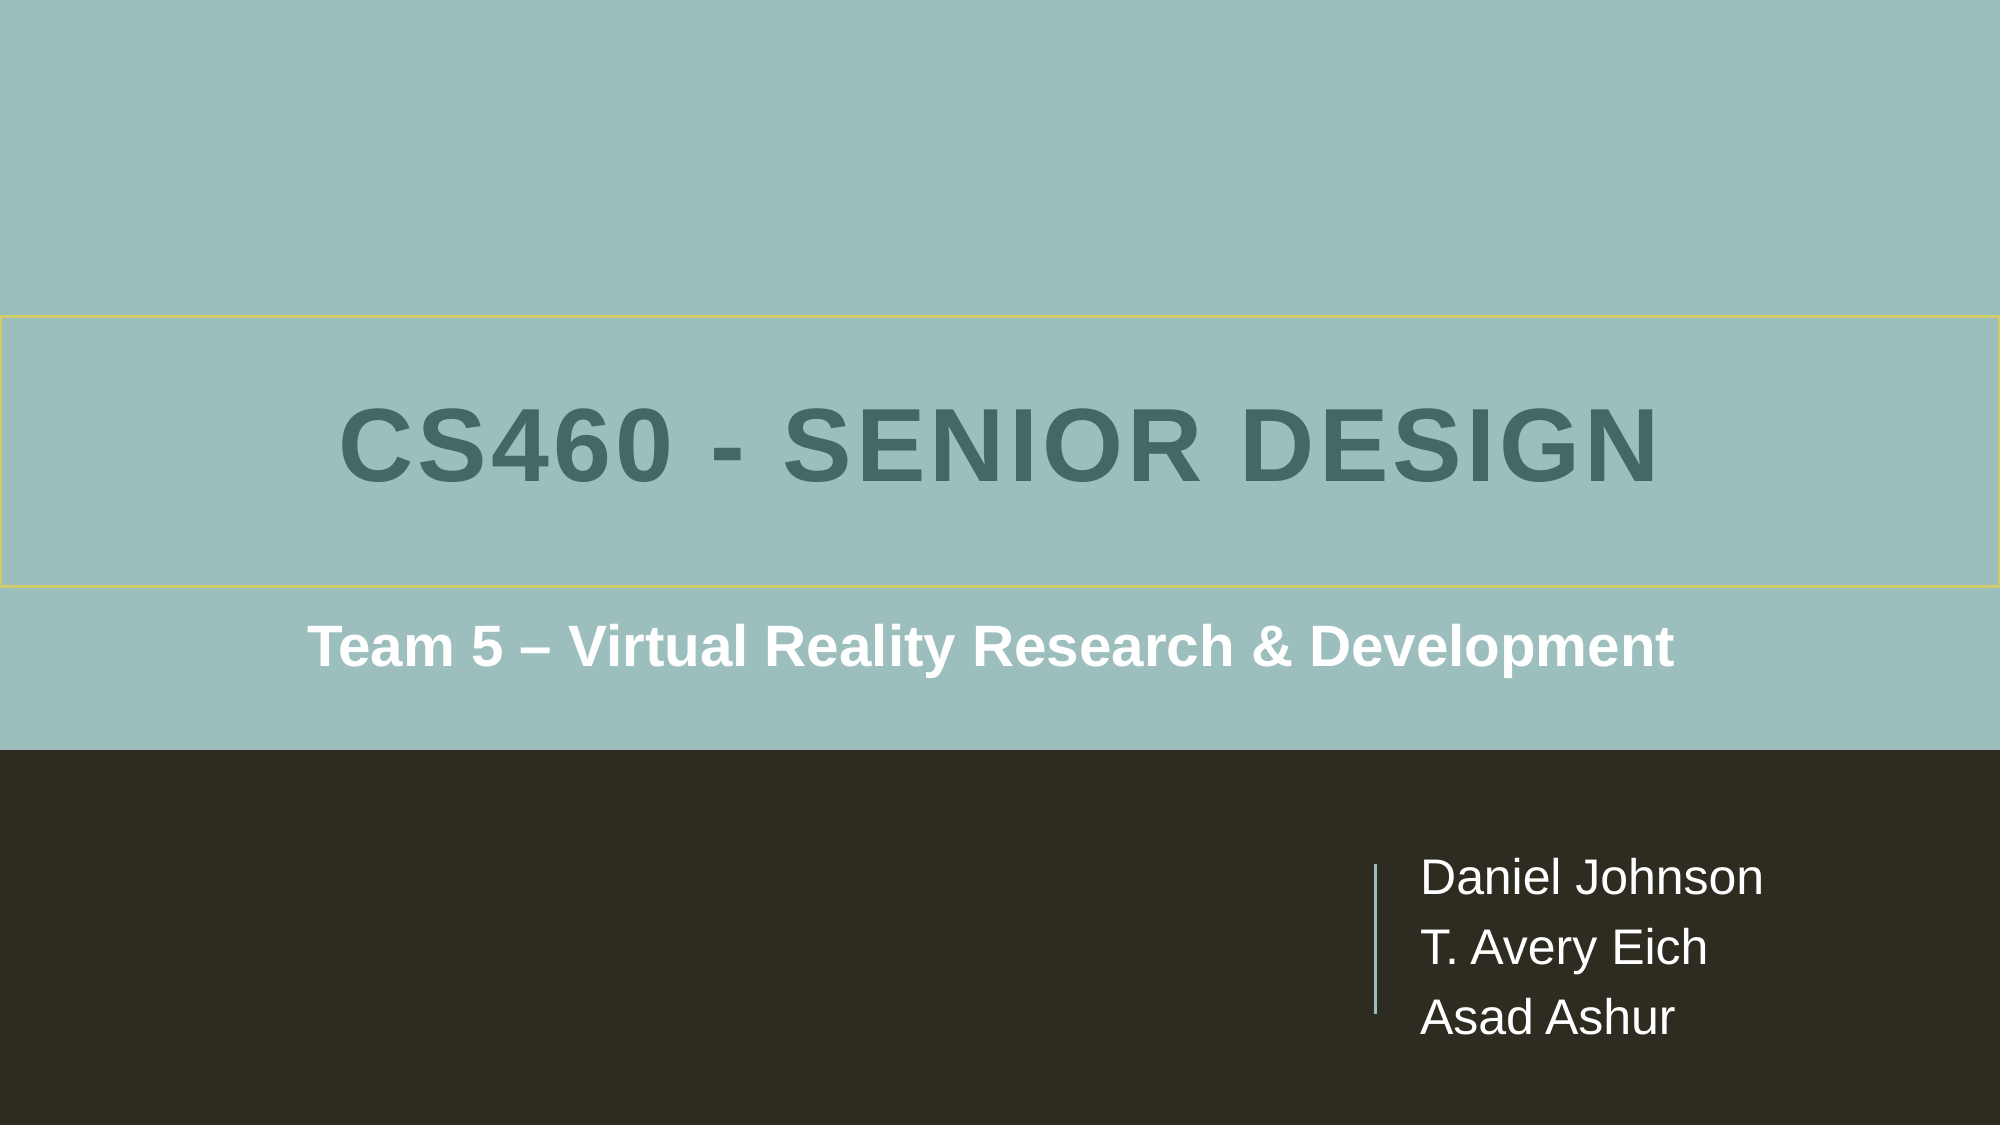

# CS460 - Senior Design
Team 5 – Virtual Reality Research & Development
Daniel Johnson
T. Avery Eich
Asad Ashur